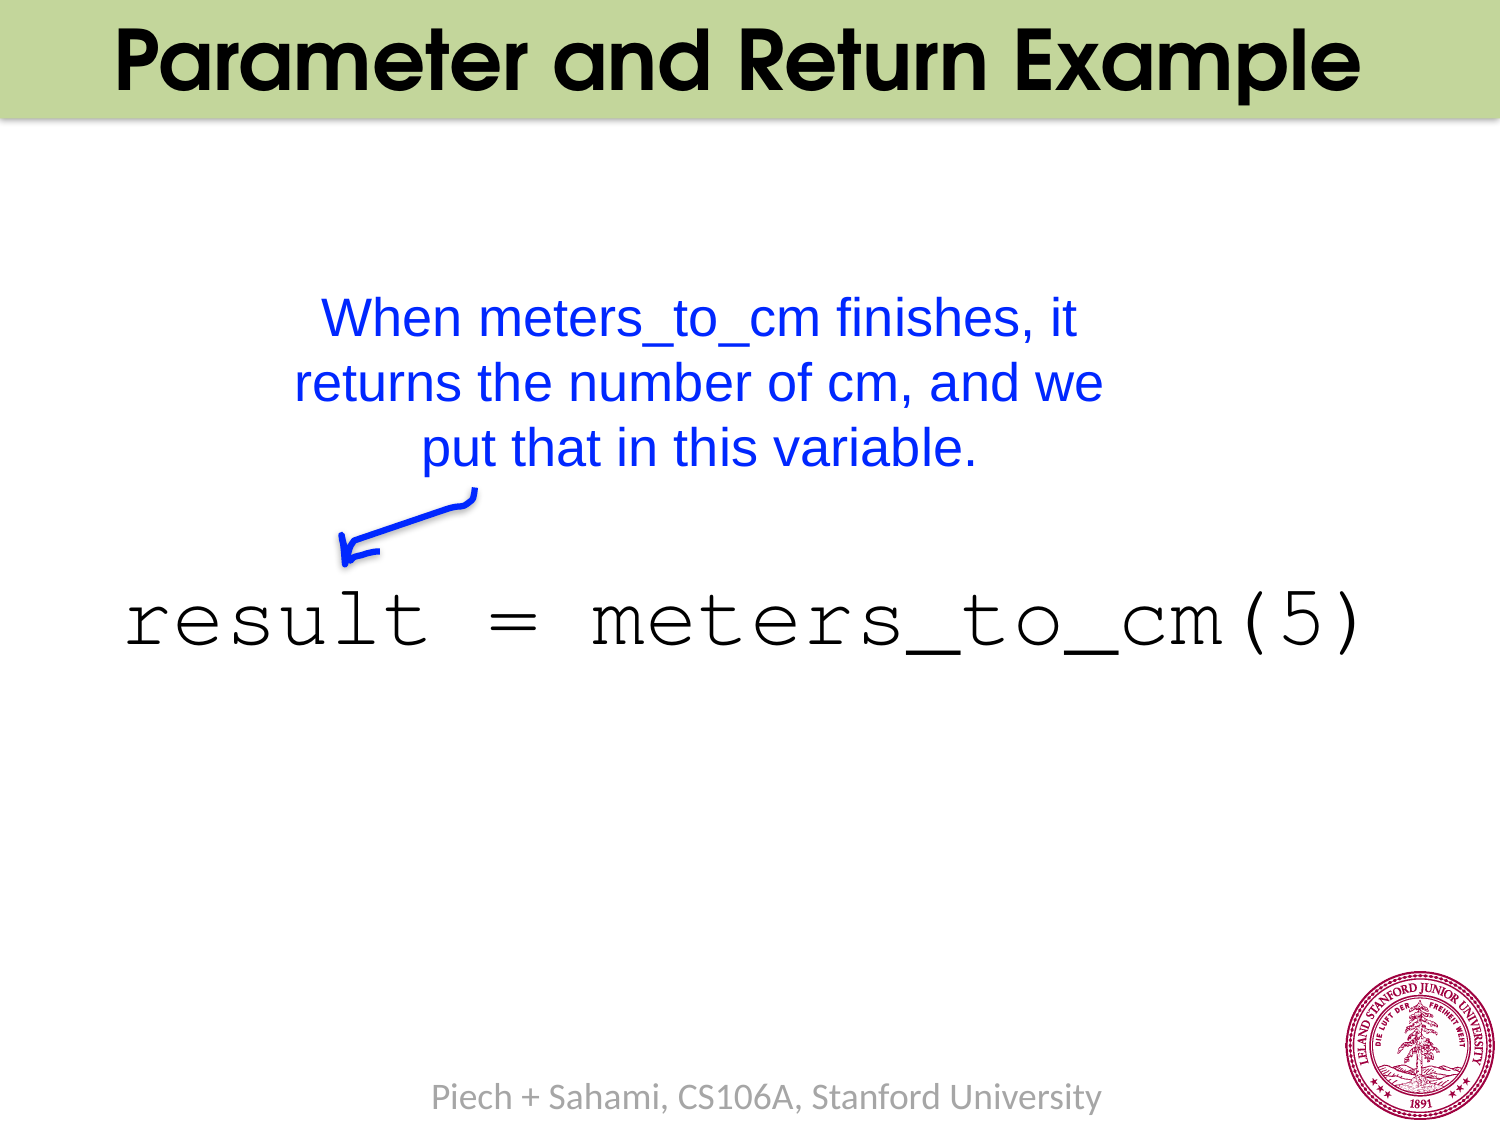

Parameter and Return Example
When meters_to_cm finishes, it returns the number of cm, and we put that in this variable.

result = meters_to_cm(5)